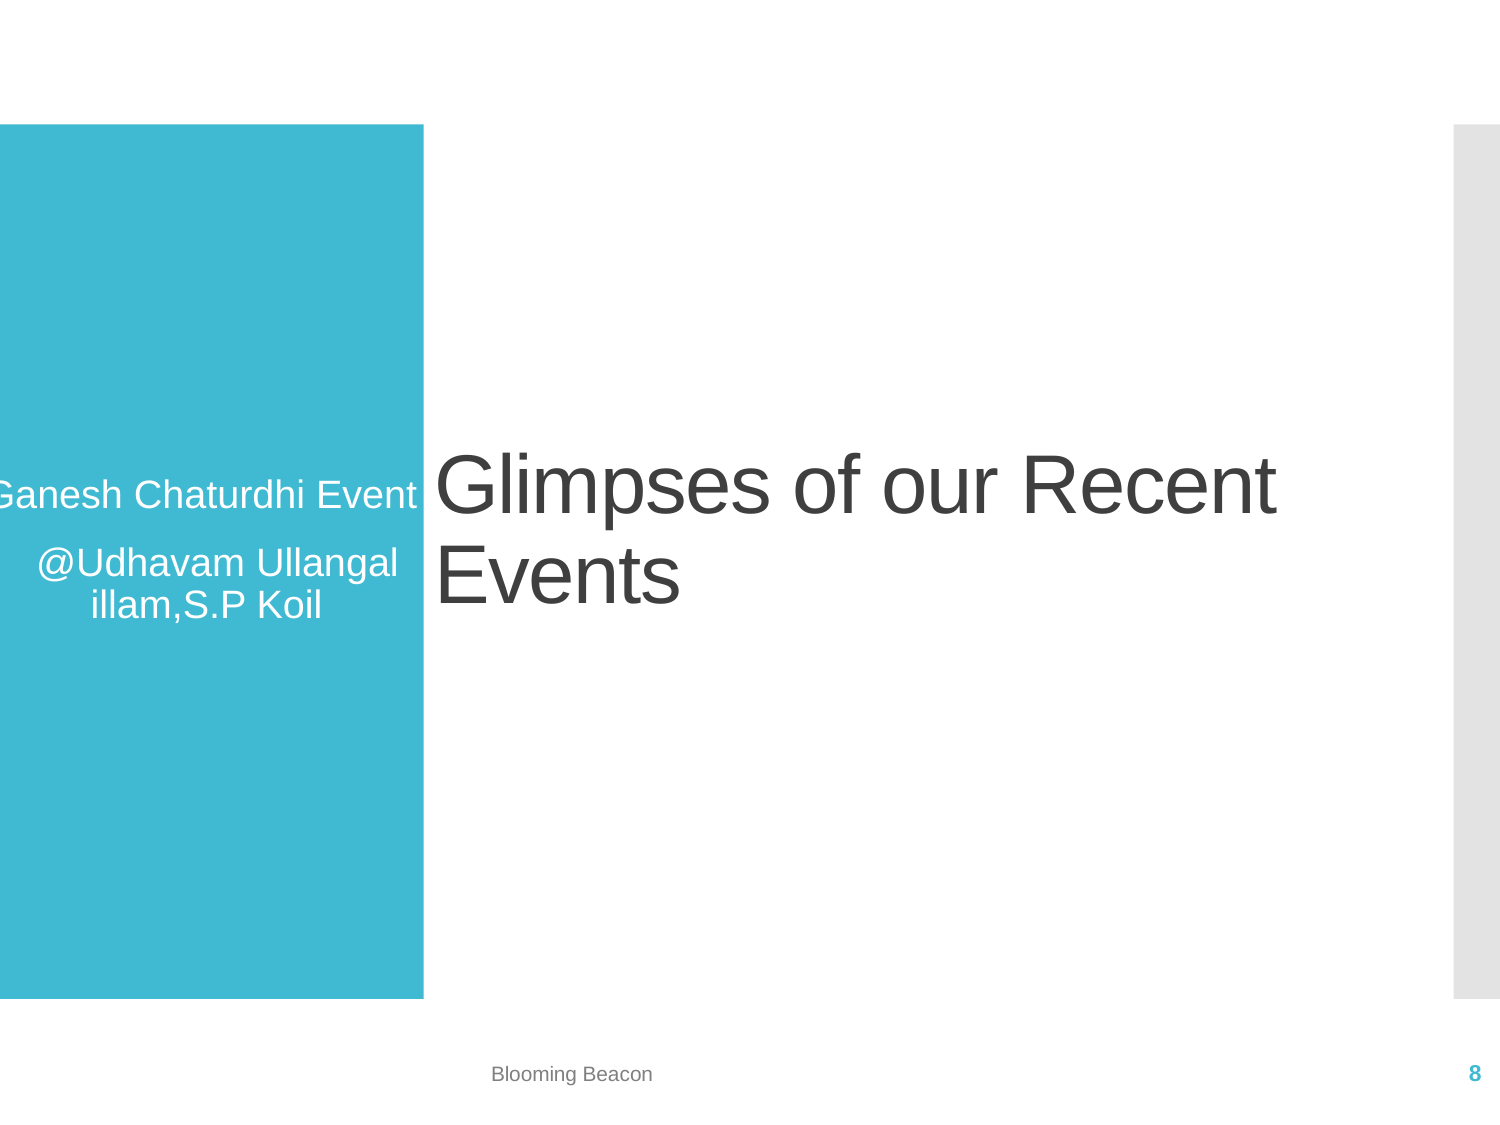

Ganesh Chaturdhi Event
  @Udhavam Ullangal illam,S.P Koil
# Glimpses of our Recent Events
Blooming Beacon
8